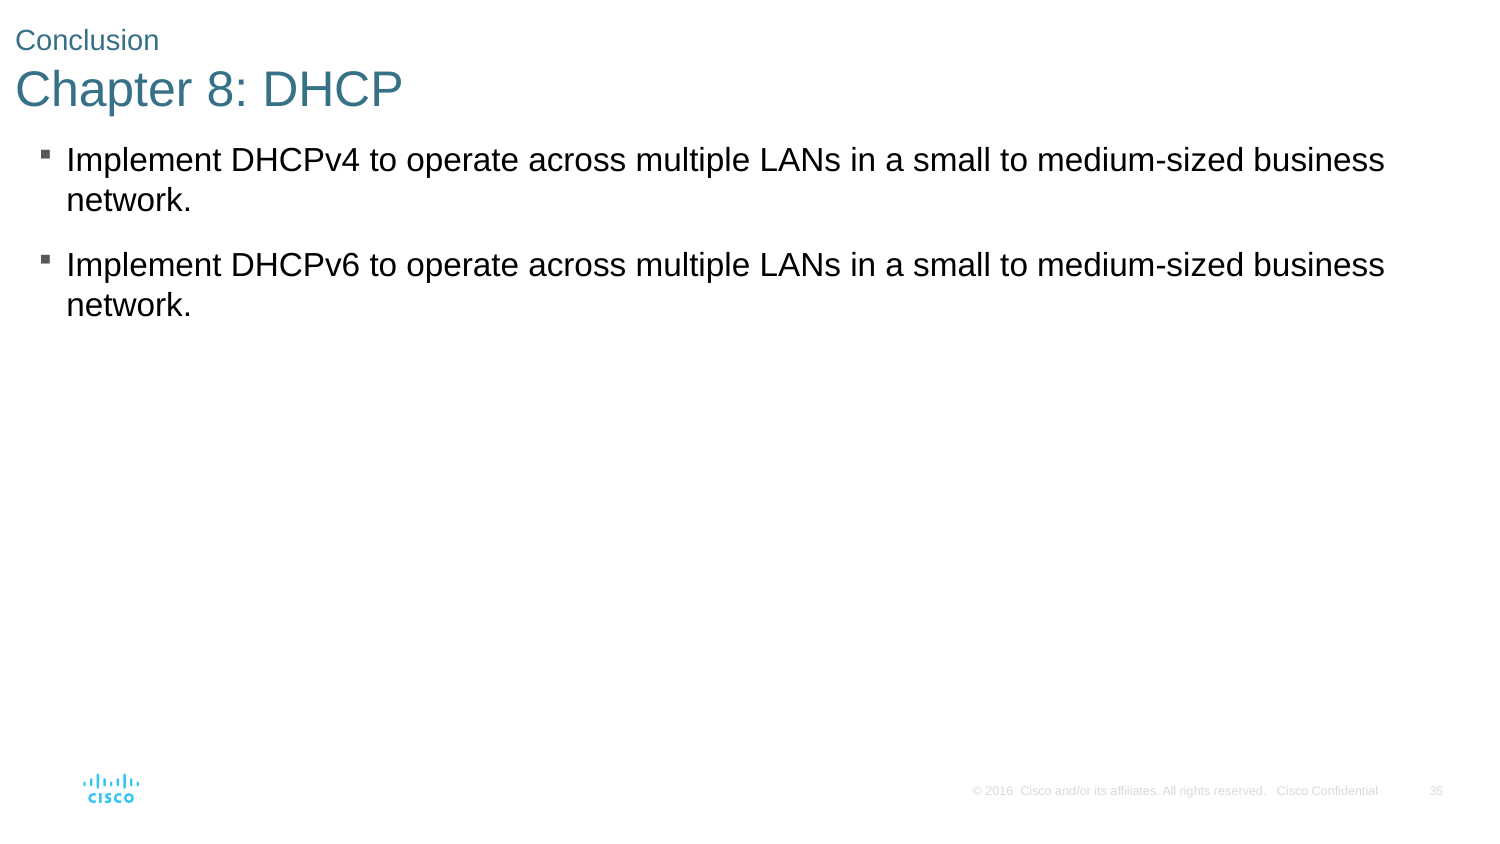

# Conclusion Chapter 8: DHCP
Implement DHCPv4 to operate across multiple LANs in a small to medium-sized business network.
Implement DHCPv6 to operate across multiple LANs in a small to medium-sized business network.